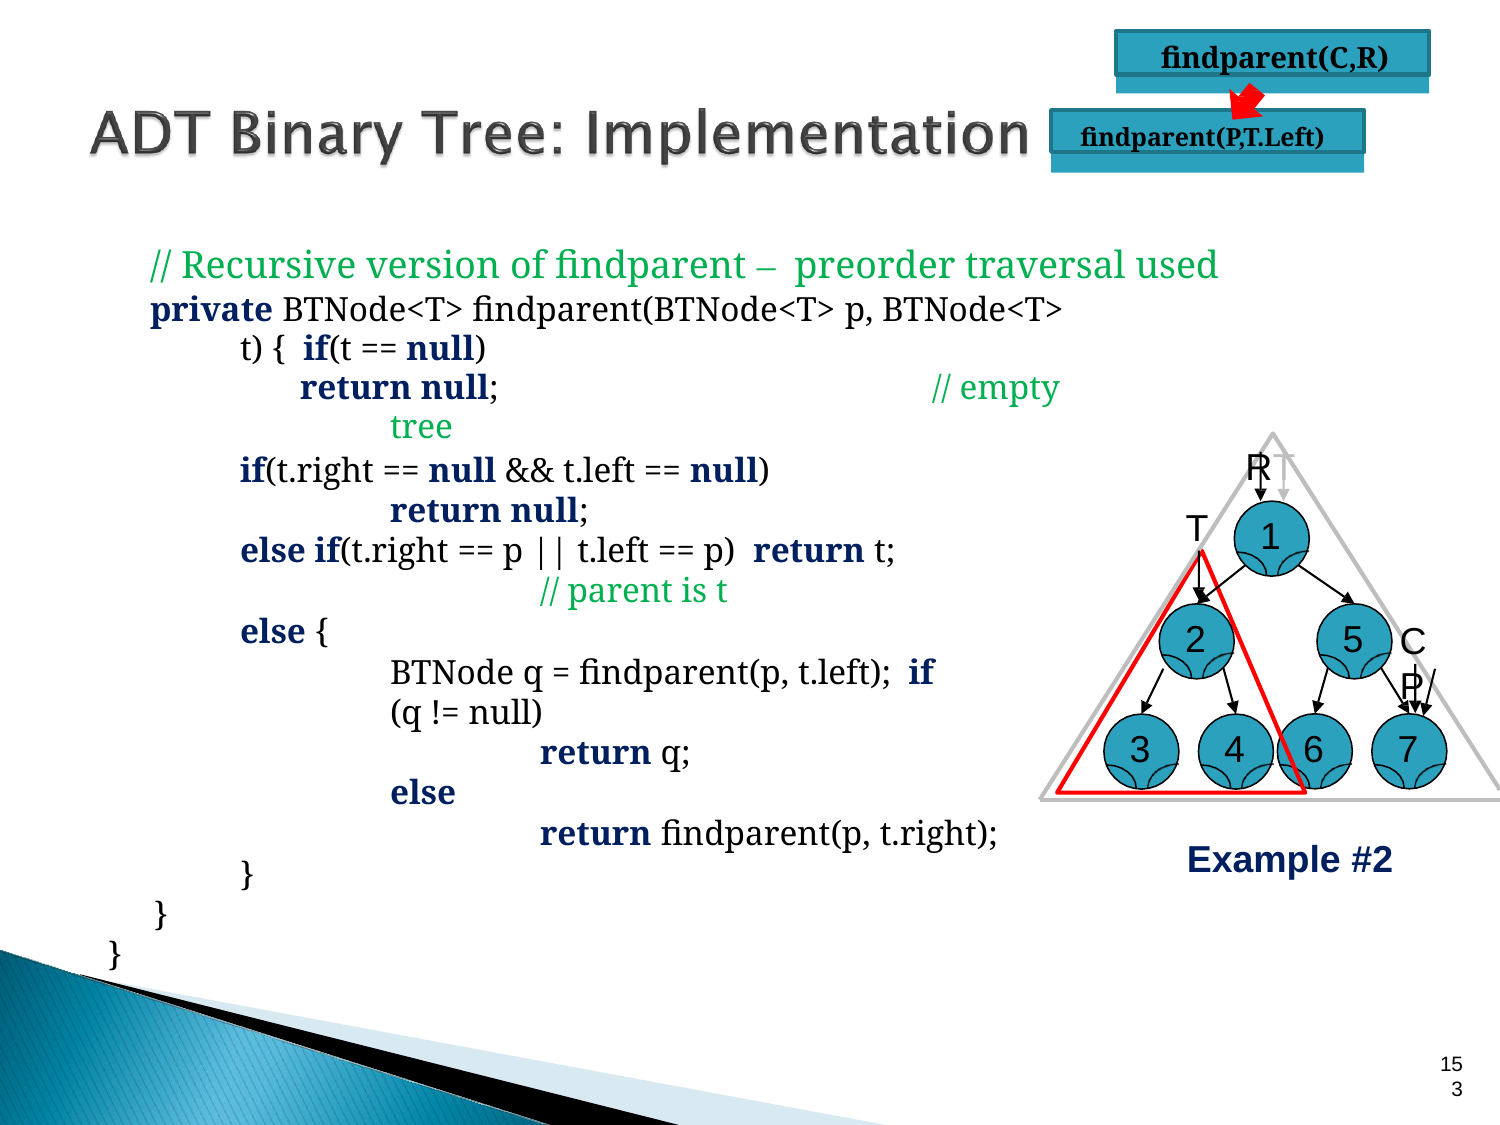

findparent(C,R)

findparent(P,T.Left)
// Recursive version of findparent –  preorder traversal used
private BTNode<T> findparent(BTNode<T> p, BTNode<T> t) {  if(t == null)
return null;	// empty tree
RT

if(t.right == null && t.left == null)  return null;
else if(t.right == p || t.left == p)  return t;	// parent is t

T
1

else {
2
5
CP
BTNode q = findparent(p, t.left);  if (q != null)
return q;
else

6
7
3
4

return findparent(p, t.right);
Example #2
}
}
}
15
3